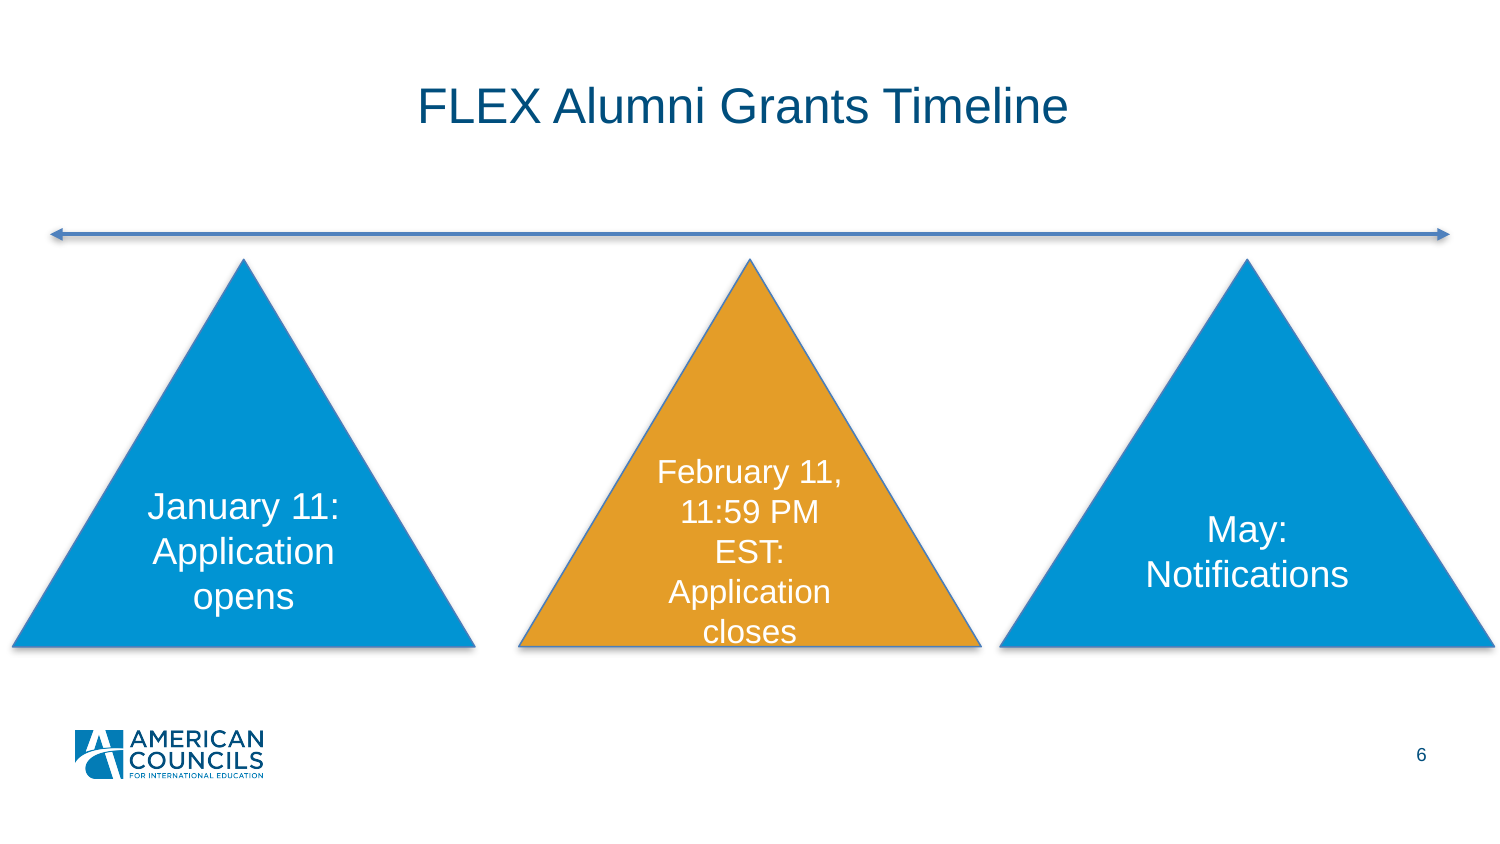

# FLEX Alumni Grants Timeline
February 11, 11:59 PM EST: Application closes
January 11: Application opens
May:
Notifications
6